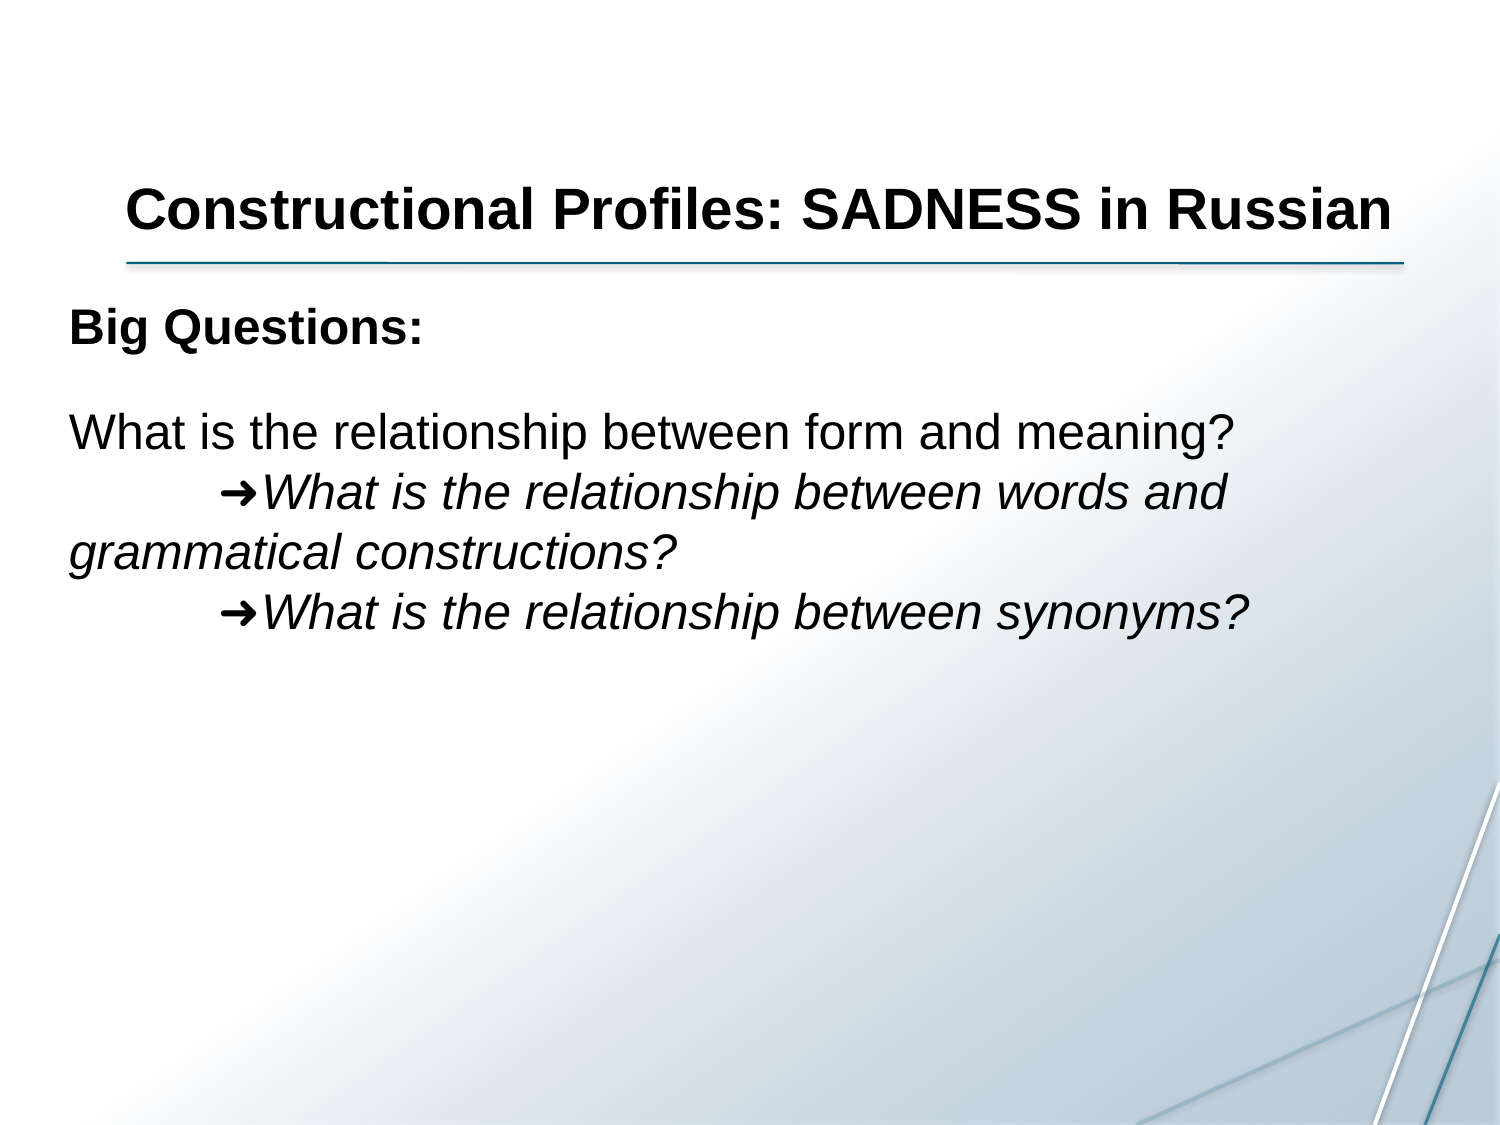

# Constructional Profiles: SADNESS in Russian
Big Questions:

What is the relationship between form and meaning?
	➜What is the relationship between words and grammatical constructions?
	➜What is the relationship between synonyms?